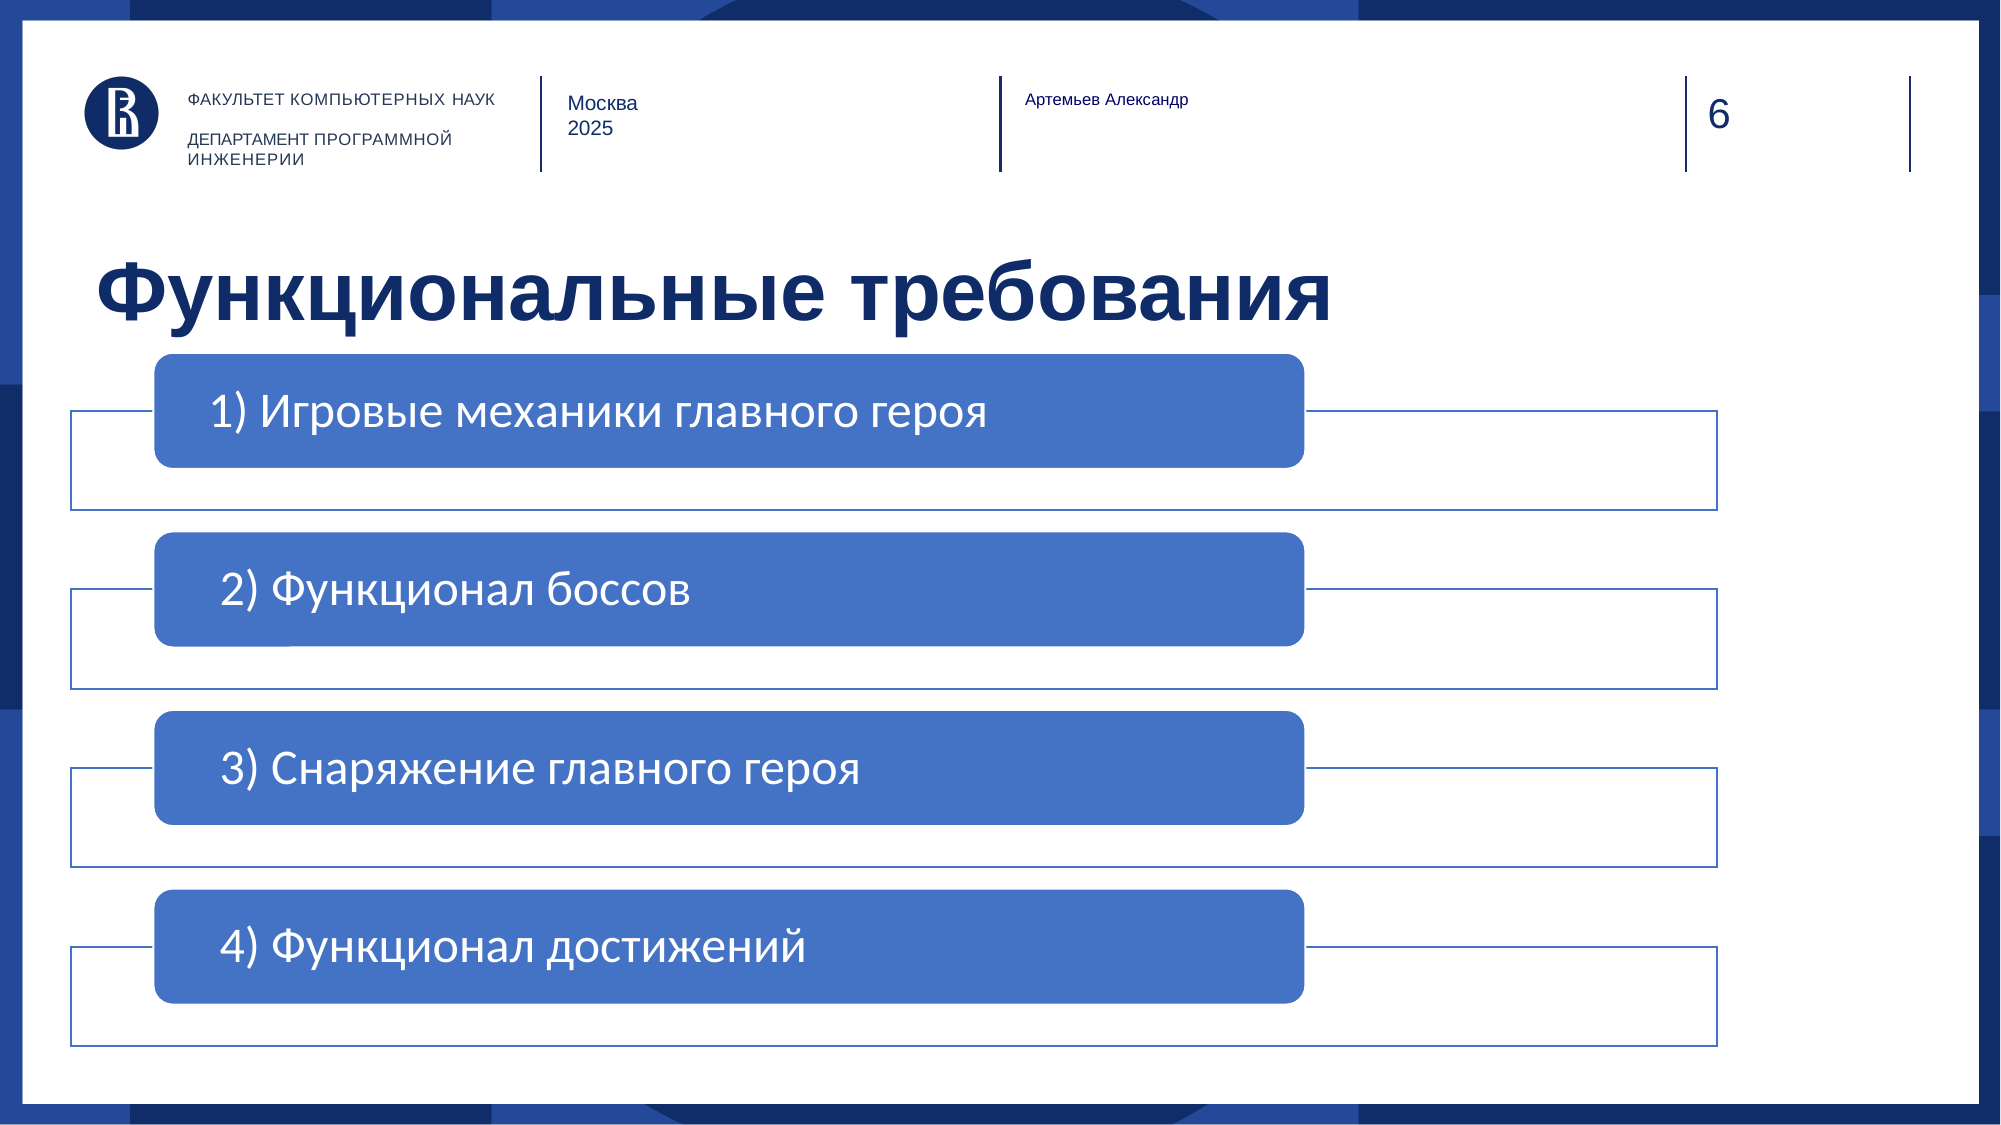

ФАКУЛЬТЕТ КОМПЬЮТЕРНЫХ НАУК
ДЕПАРТАМЕНТ ПРОГРАММНОЙ ИНЖЕНЕРИИ

Артемьев Александр

Москва
2025

# Функциональные требования
1) Игровые механики главного героя
 2) Функционал боссов
 3) Снаряжение главного героя
 4) Функционал достижений